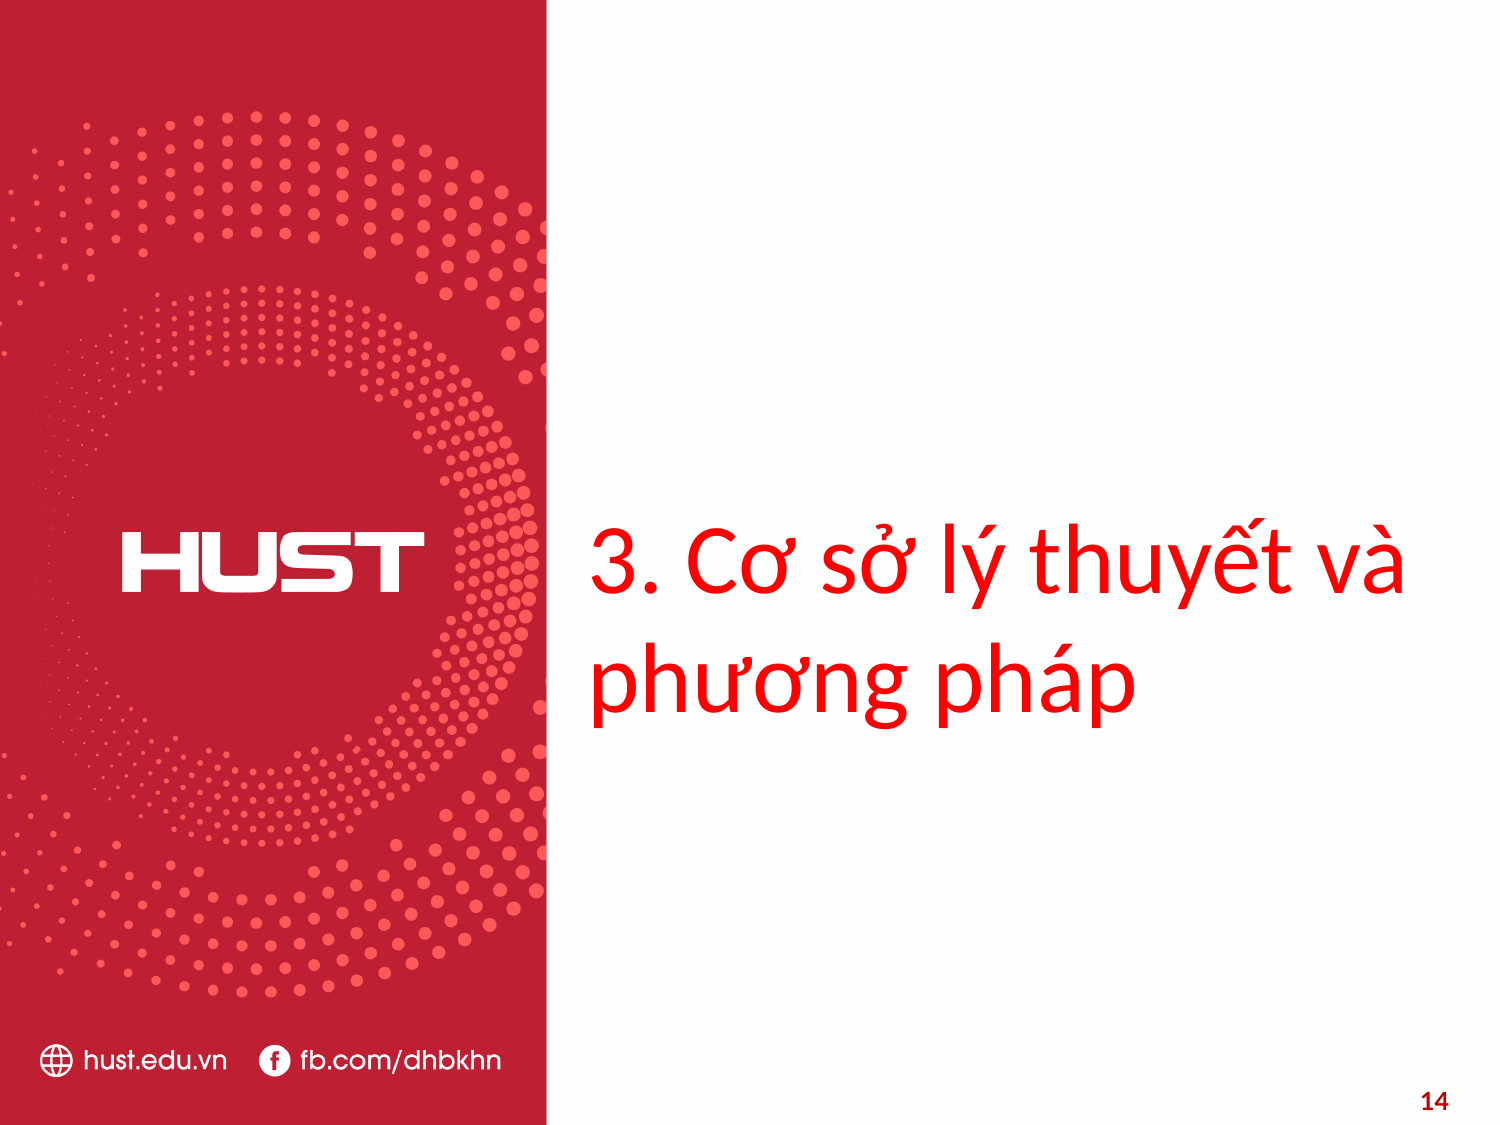

3. Cơ sở lý thuyết và phương pháp
14